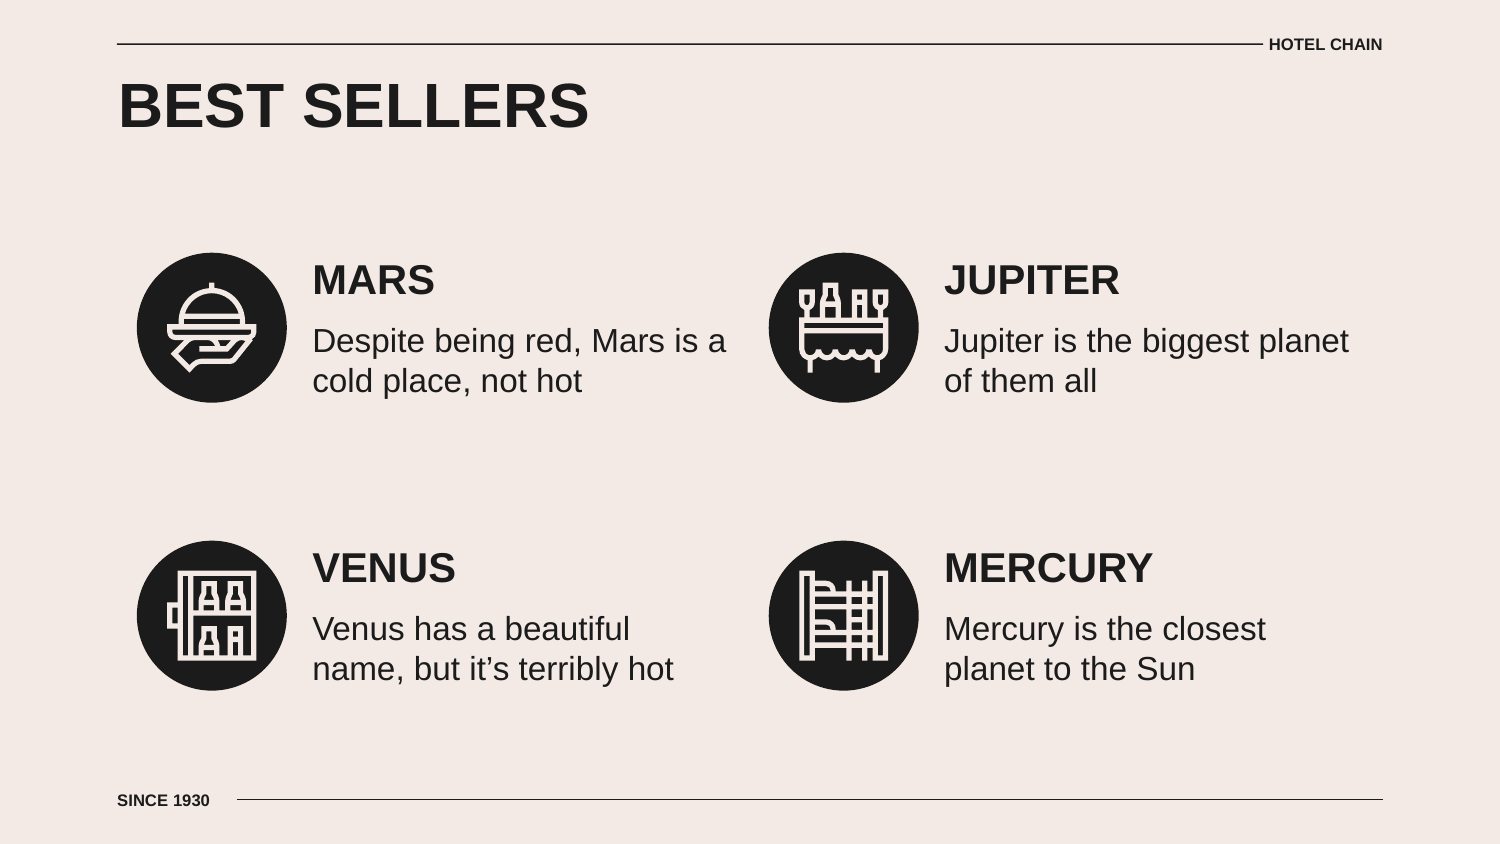

HOTEL CHAIN
# BEST SELLERS
MARS
JUPITER

Despite being red, Mars is a cold place, not hot
Jupiter is the biggest planet of them all
MERCURY
VENUS

Mercury is the closest planet to the Sun
Venus has a beautiful name, but it’s terribly hot
SINCE 1930